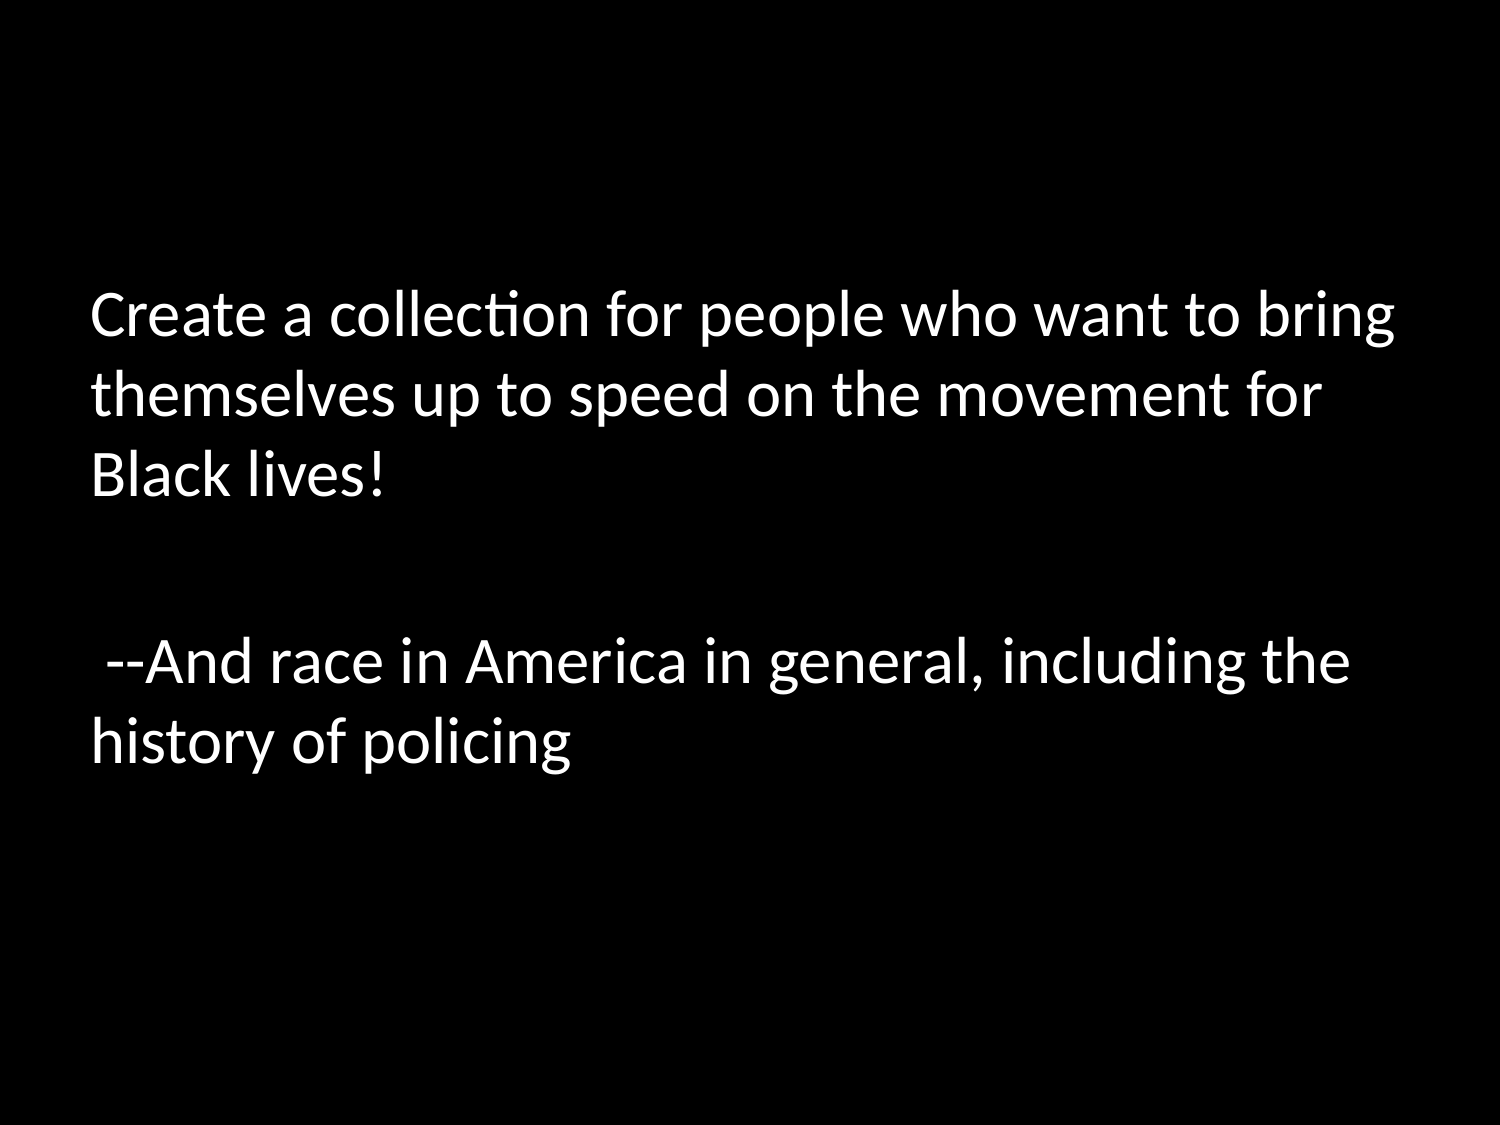

Create a collection for people who want to bring themselves up to speed on the movement for Black lives!

 --And race in America in general, including the history of policing